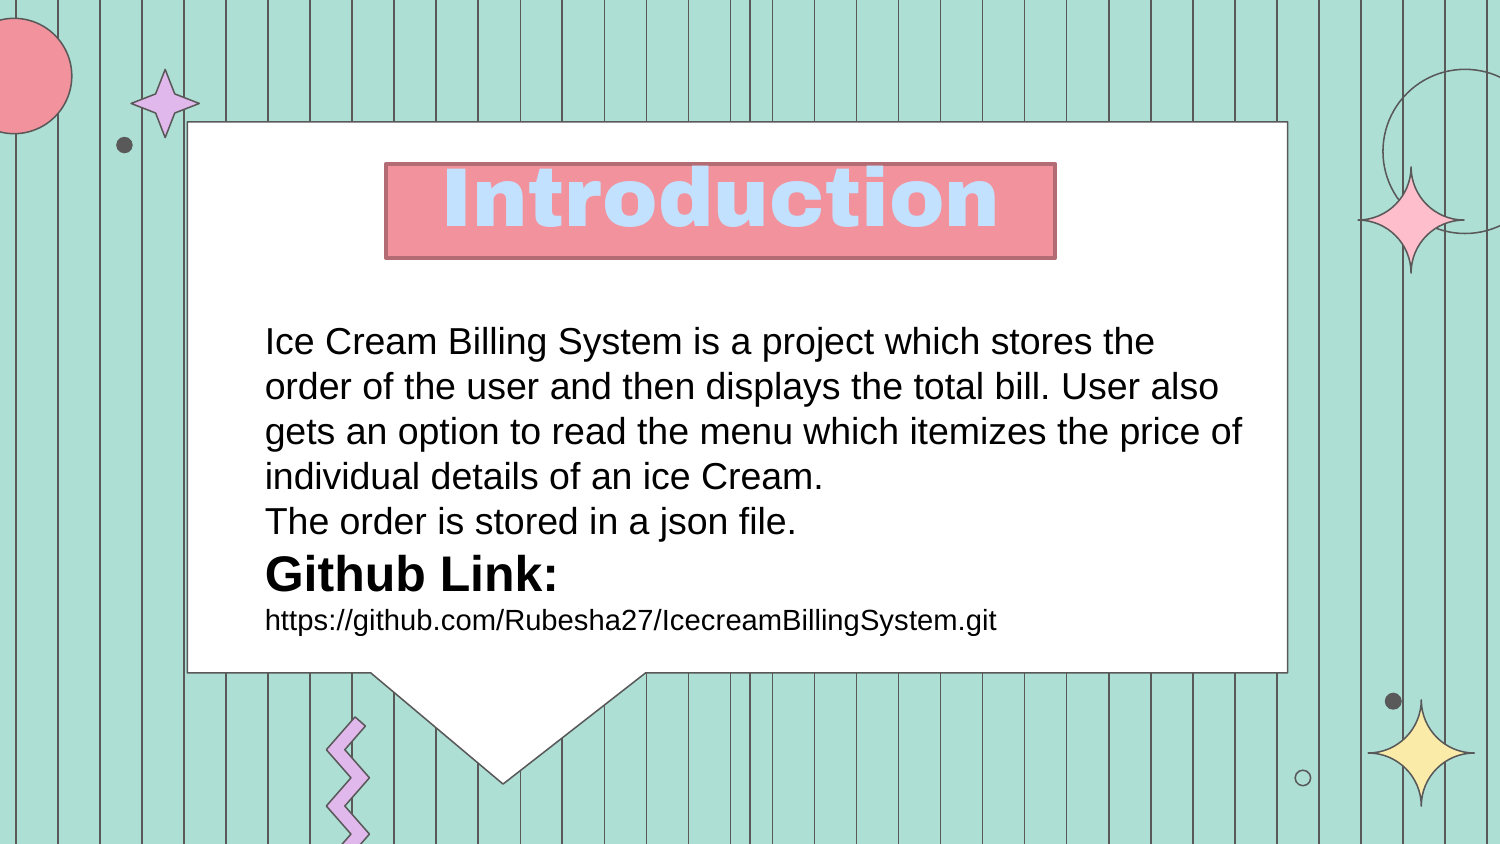

# Introduction

Ice Cream Billing System is a project which stores the order of the user and then displays the total bill. User also gets an option to read the menu which itemizes the price of individual details of an ice Cream.
The order is stored in a json file.
Github Link:
https://github.com/Rubesha27/IcecreamBillingSystem.git